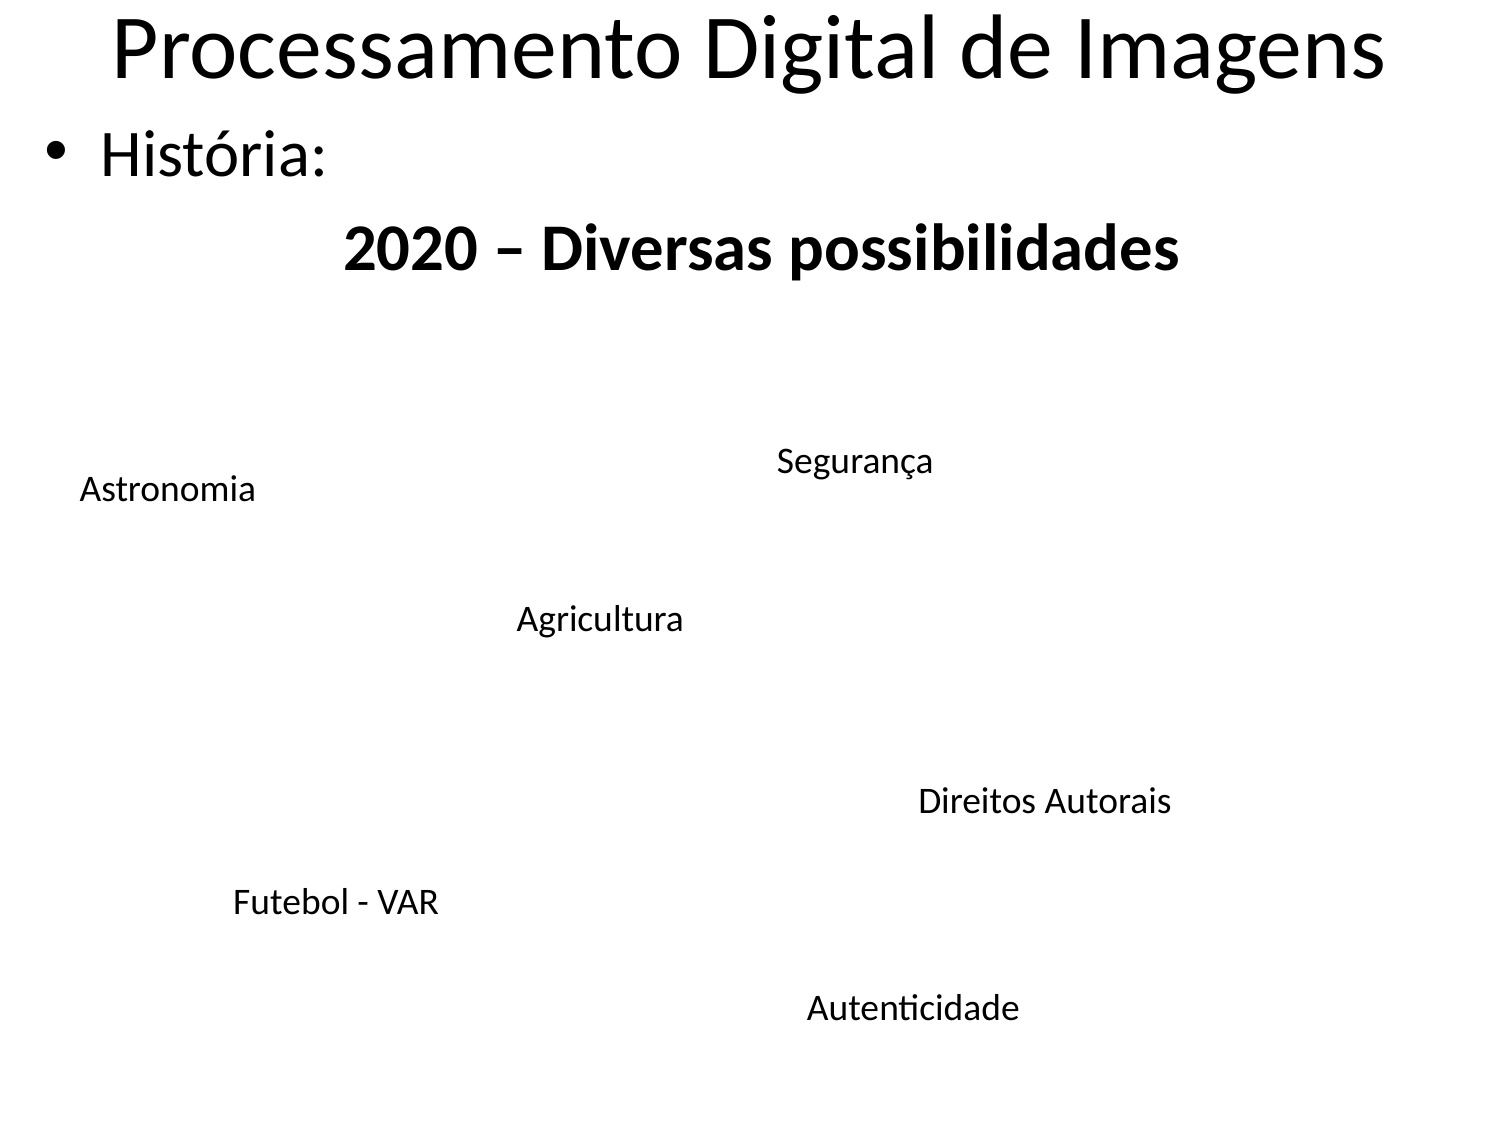

# Processamento Digital de Imagens
História:

2020 – Diversas possibilidades
Segurança
Astronomia
Agricultura
Direitos Autorais
Futebol - VAR
Autenticidade